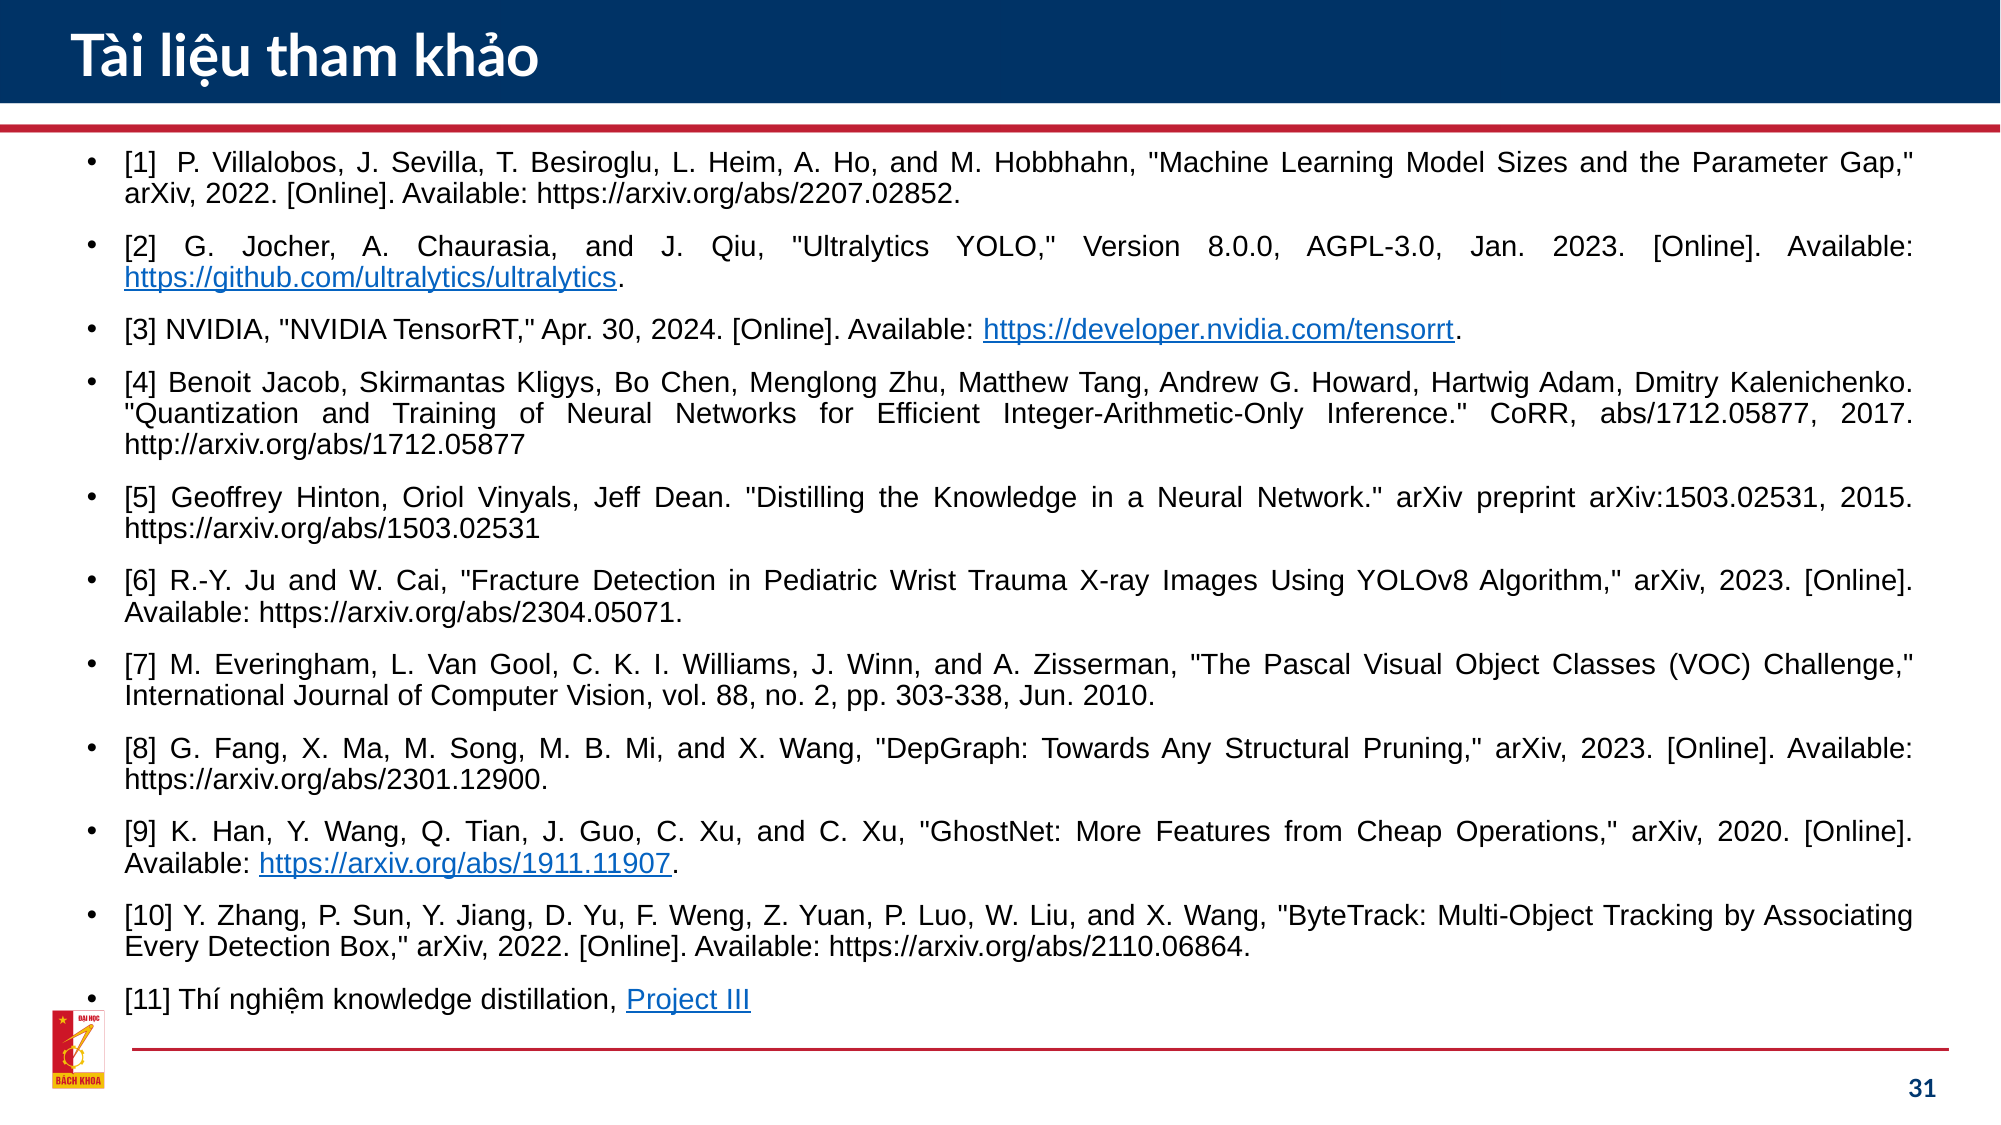

# Tài liệu tham khảo
[1]  P. Villalobos, J. Sevilla, T. Besiroglu, L. Heim, A. Ho, and M. Hobbhahn, "Machine Learning Model Sizes and the Parameter Gap," arXiv, 2022. [Online]. Available: https://arxiv.org/abs/2207.02852.
[2] G. Jocher, A. Chaurasia, and J. Qiu, "Ultralytics YOLO," Version 8.0.0, AGPL-3.0, Jan. 2023. [Online]. Available: https://github.com/ultralytics/ultralytics.
[3] NVIDIA, "NVIDIA TensorRT," Apr. 30, 2024. [Online]. Available: https://developer.nvidia.com/tensorrt.
[4] Benoit Jacob, Skirmantas Kligys, Bo Chen, Menglong Zhu, Matthew Tang, Andrew G. Howard, Hartwig Adam, Dmitry Kalenichenko. "Quantization and Training of Neural Networks for Efficient Integer-Arithmetic-Only Inference." CoRR, abs/1712.05877, 2017. http://arxiv.org/abs/1712.05877
[5] Geoffrey Hinton, Oriol Vinyals, Jeff Dean. "Distilling the Knowledge in a Neural Network." arXiv preprint arXiv:1503.02531, 2015. https://arxiv.org/abs/1503.02531
[6] R.-Y. Ju and W. Cai, "Fracture Detection in Pediatric Wrist Trauma X-ray Images Using YOLOv8 Algorithm," arXiv, 2023. [Online]. Available: https://arxiv.org/abs/2304.05071.
[7] M. Everingham, L. Van Gool, C. K. I. Williams, J. Winn, and A. Zisserman, "The Pascal Visual Object Classes (VOC) Challenge," International Journal of Computer Vision, vol. 88, no. 2, pp. 303-338, Jun. 2010.
[8] G. Fang, X. Ma, M. Song, M. B. Mi, and X. Wang, "DepGraph: Towards Any Structural Pruning," arXiv, 2023. [Online]. Available: https://arxiv.org/abs/2301.12900.
[9] K. Han, Y. Wang, Q. Tian, J. Guo, C. Xu, and C. Xu, "GhostNet: More Features from Cheap Operations," arXiv, 2020. [Online]. Available: https://arxiv.org/abs/1911.11907.
[10] Y. Zhang, P. Sun, Y. Jiang, D. Yu, F. Weng, Z. Yuan, P. Luo, W. Liu, and X. Wang, "ByteTrack: Multi-Object Tracking by Associating Every Detection Box," arXiv, 2022. [Online]. Available: https://arxiv.org/abs/2110.06864.
[11] Thí nghiệm knowledge distillation, Project III
31